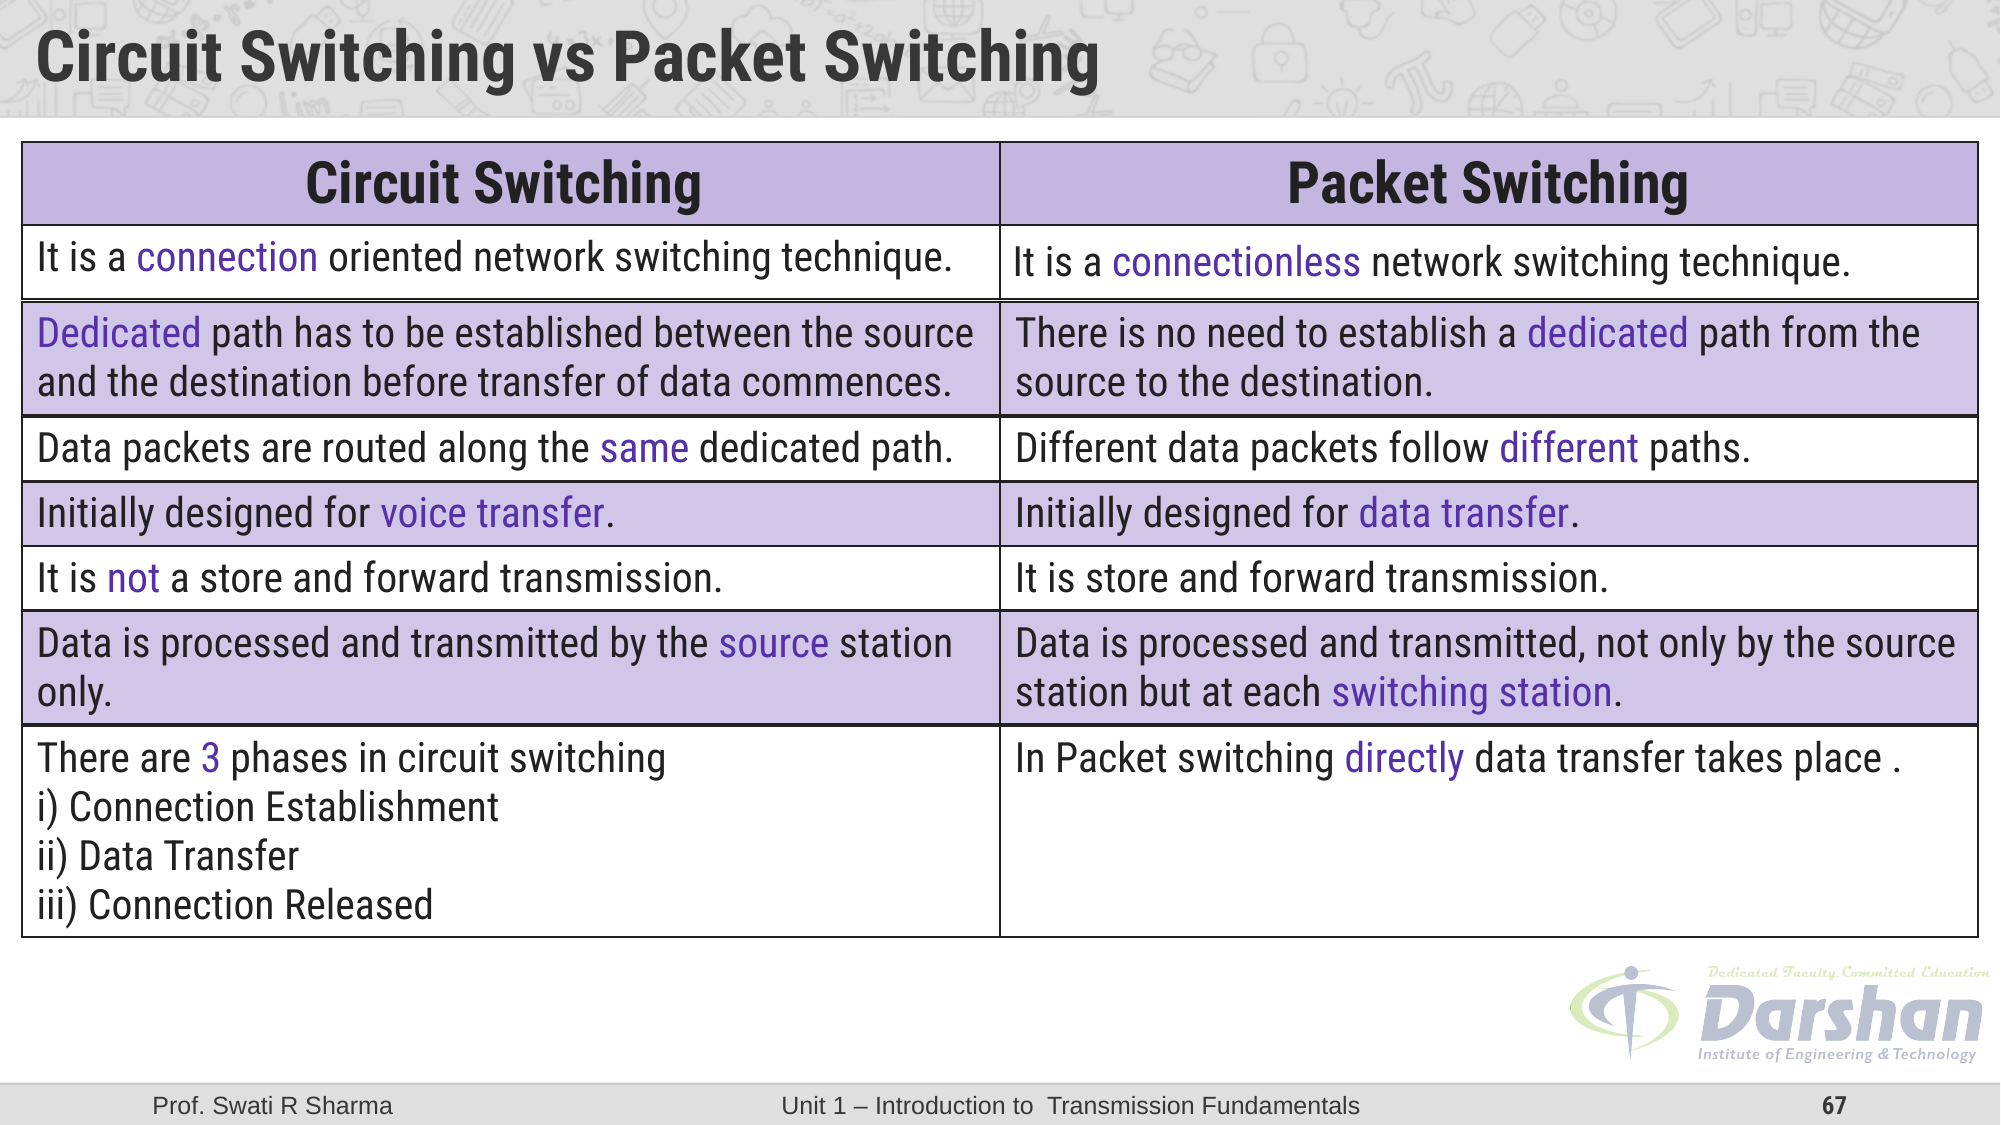

# Circuit Switching vs Packet Switching
| Circuit Switching | Packet Switching |
| --- | --- |
| It is a connection oriented network switching technique. | It is a connectionless network switching technique. |
| Dedicated path has to be established between the source and the destination before transfer of data commences. | There is no need to establish a dedicated path from the source to the destination. |
| --- | --- |
| Data packets are routed along the same dedicated path. | Different data packets follow different paths. |
| --- | --- |
| Initially designed for voice transfer. | Initially designed for data transfer. |
| --- | --- |
| It is not a store and forward transmission. | It is store and forward transmission. |
| --- | --- |
| Data is processed and transmitted by the source station only. | Data is processed and transmitted, not only by the source station but at each switching station. |
| --- | --- |
| There are 3 phases in circuit switching i) Connection Establishment ii) Data Transfer iii) Connection Released | In Packet switching directly data transfer takes place . |
| --- | --- |